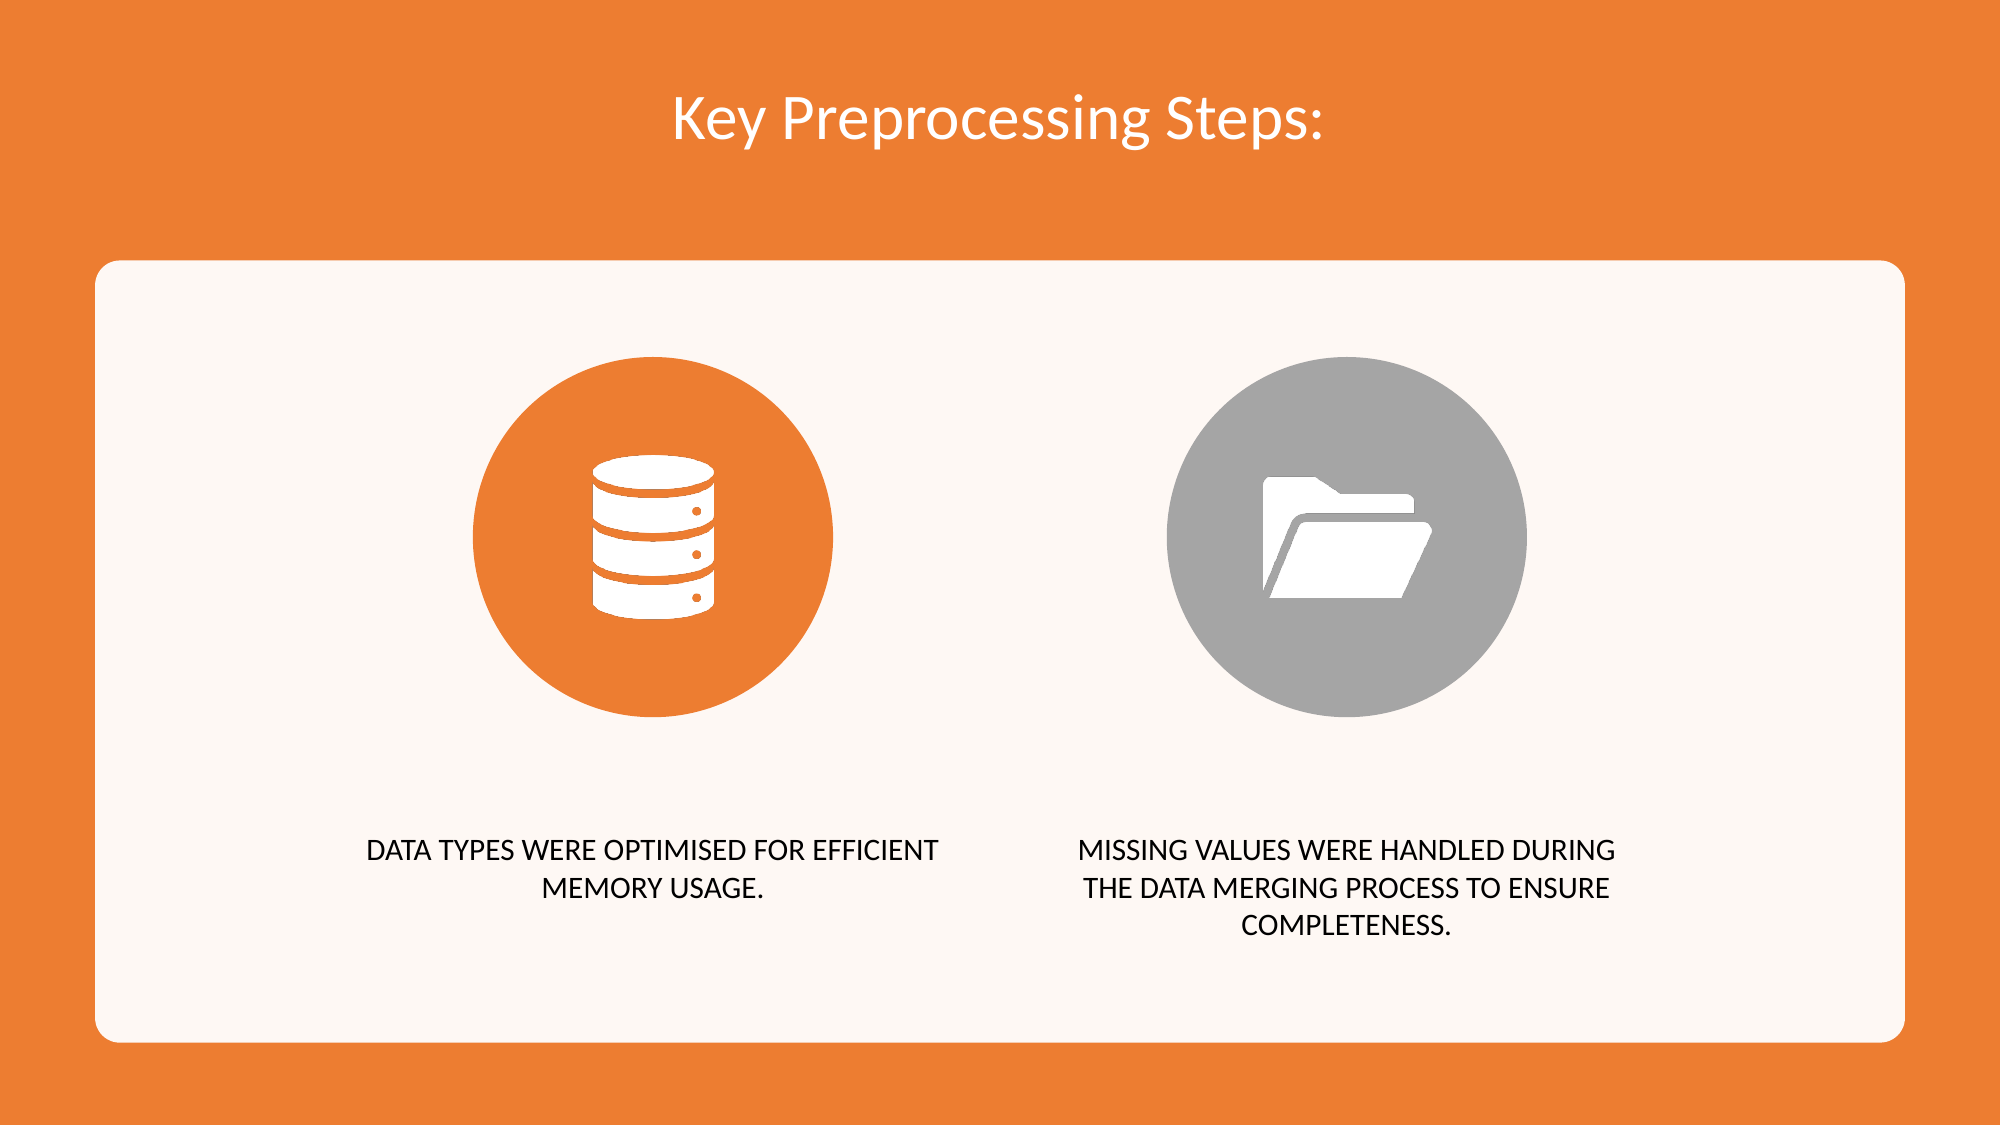

# Key Preprocessing Steps:

Data types were optimised for efficient memory usage.
Missing values were handled during the data merging process to ensure completeness.